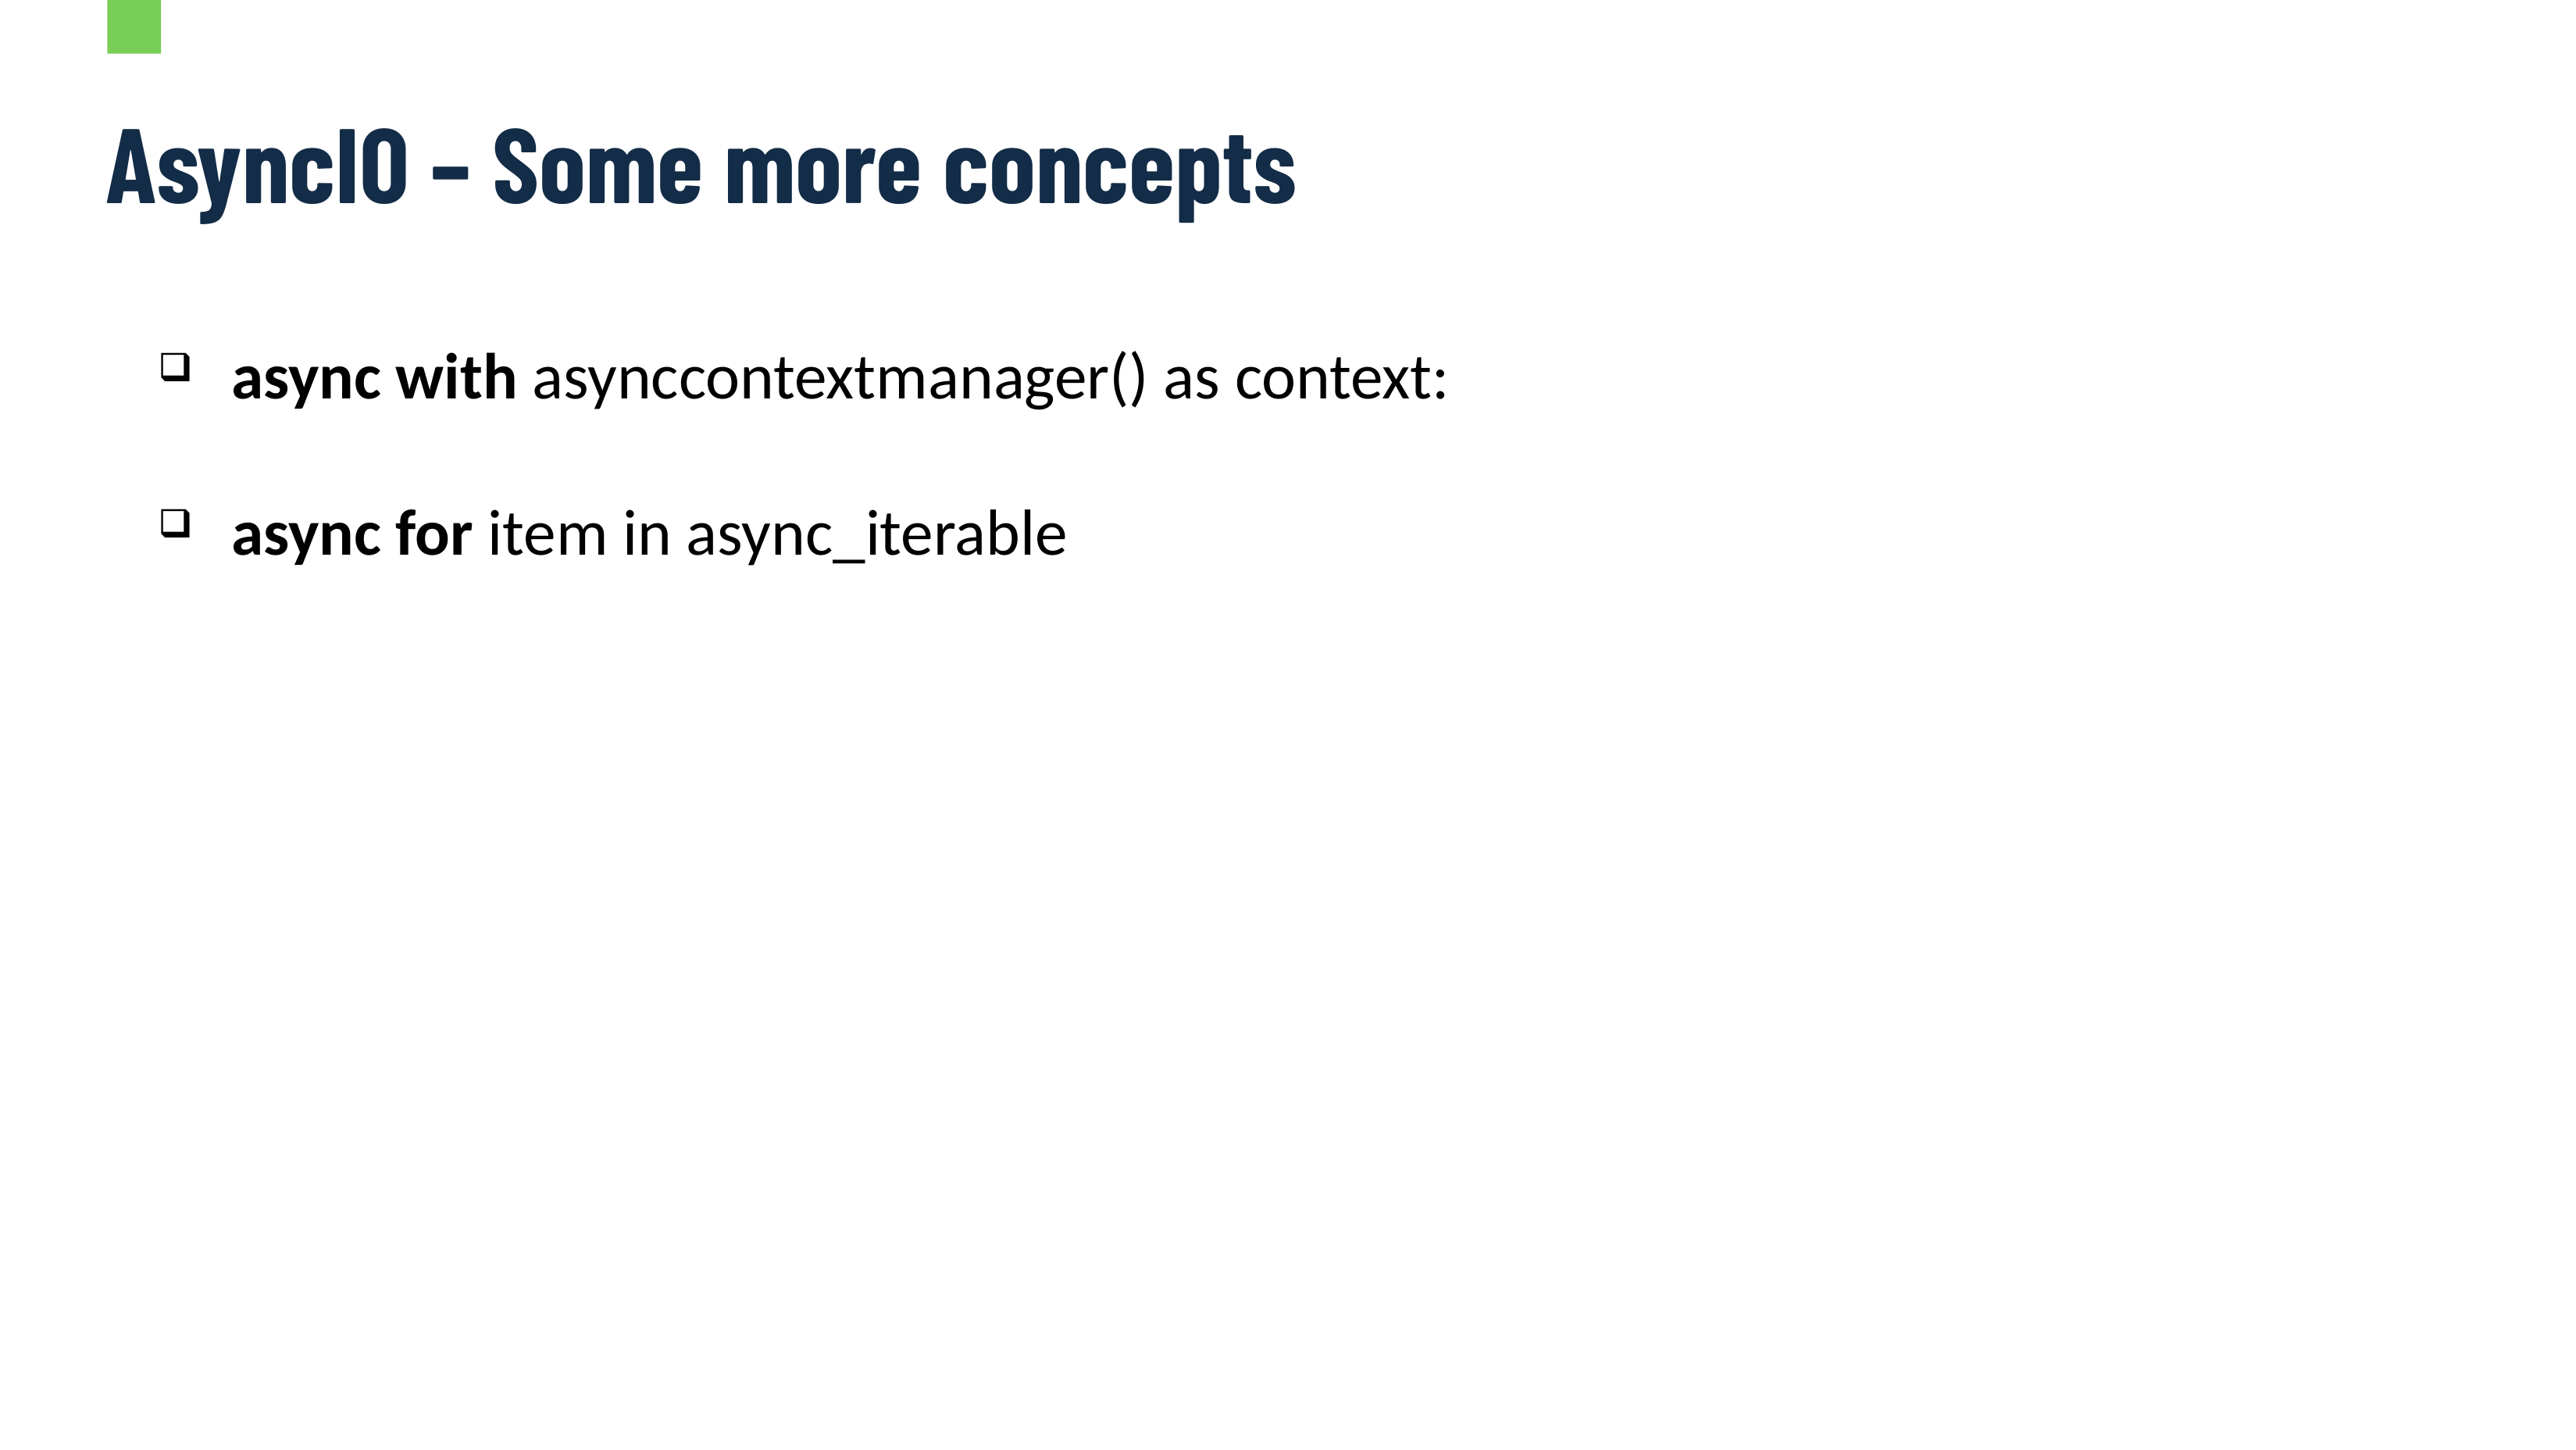

# AsyncIO – Some more concepts
async with asynccontextmanager() as context:

async for item in async_iterable